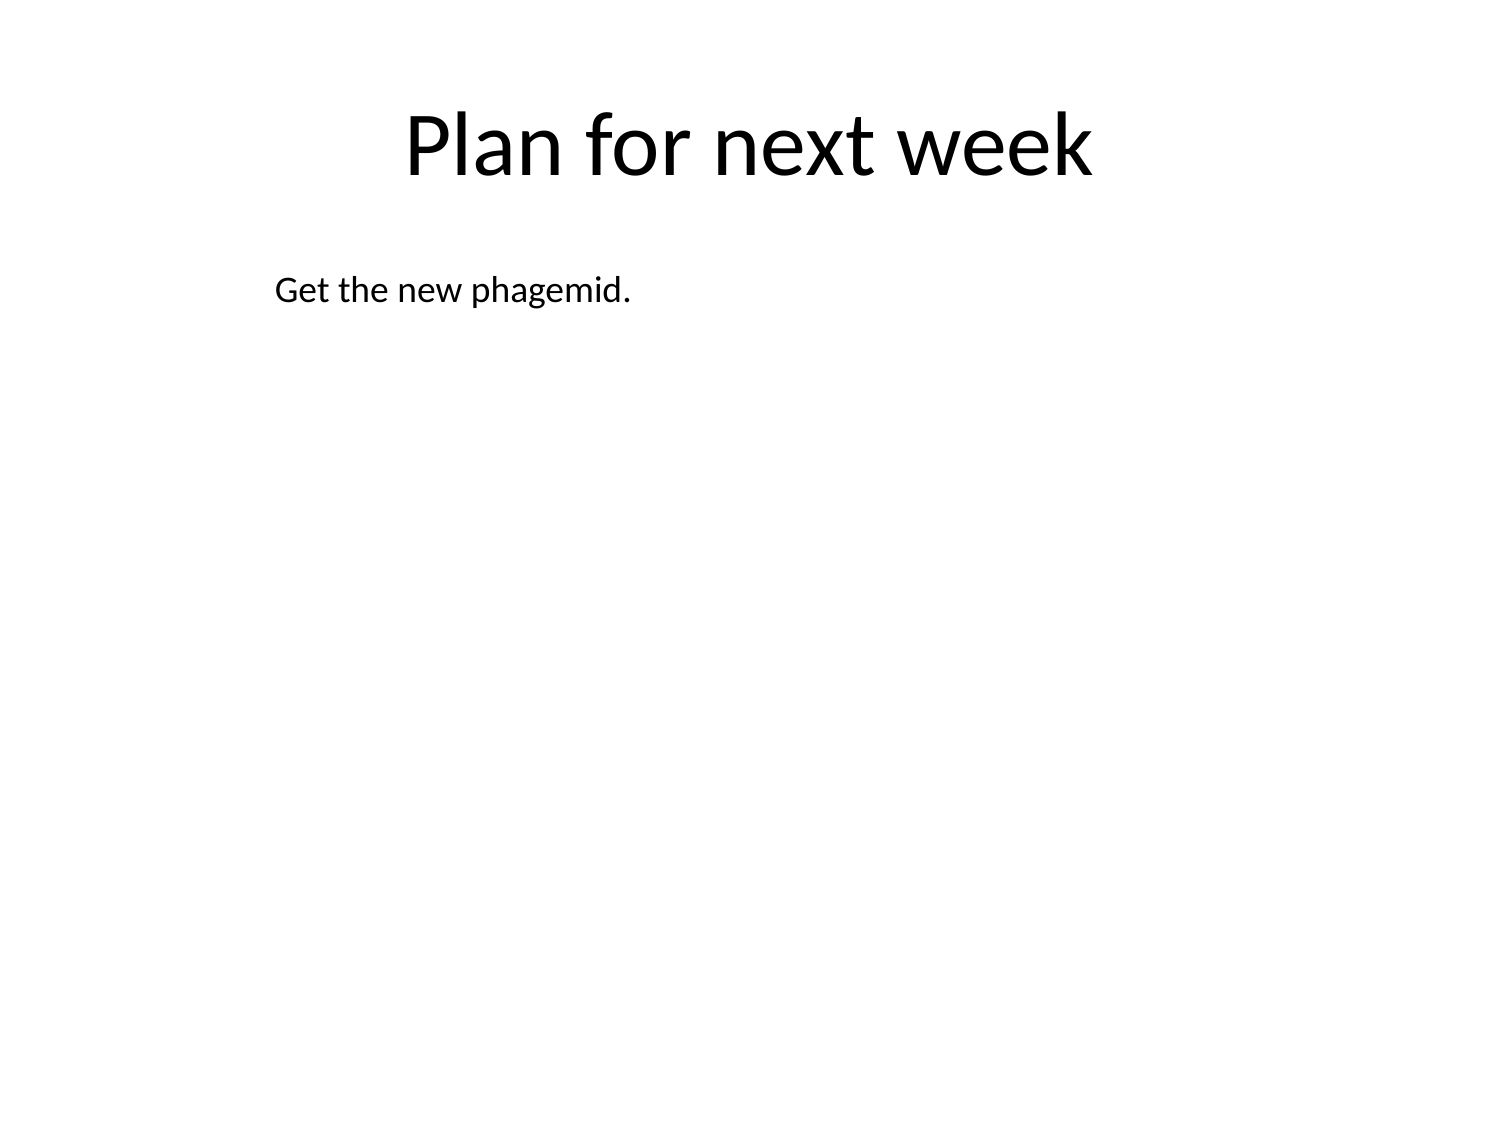

# Plan for next week
Get the new phagemid.